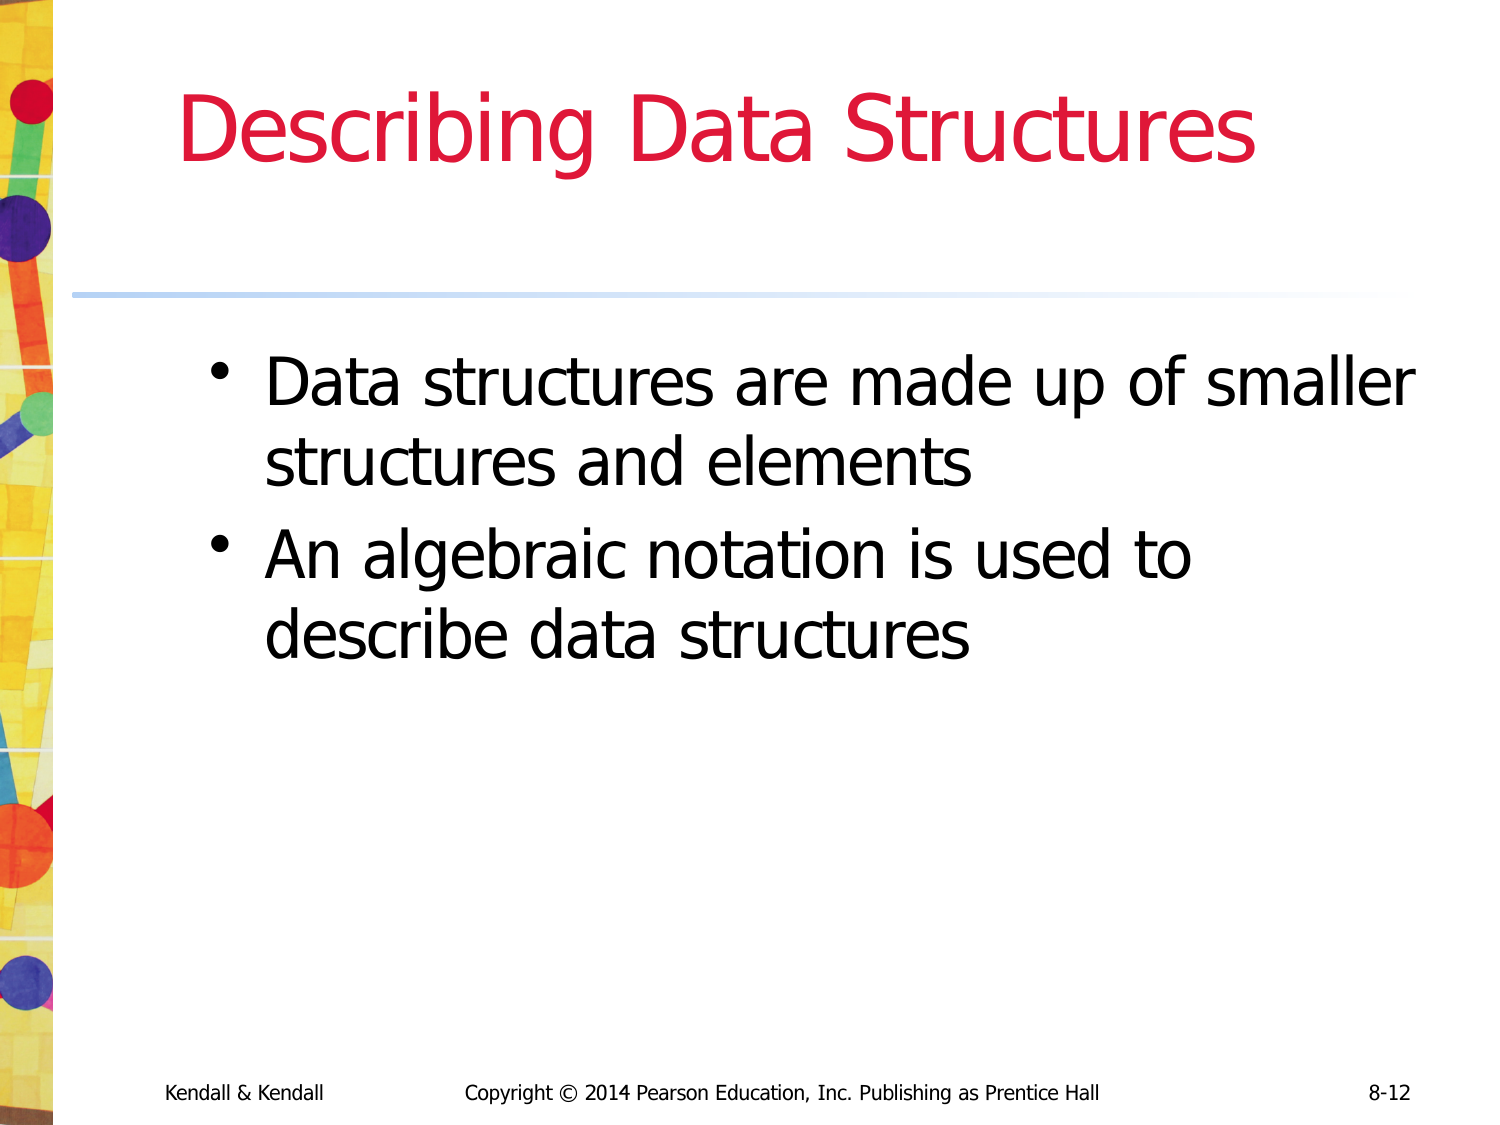

# Describing Data Structures
Data structures are made up of smaller structures and elements
An algebraic notation is used to describe data structures
Kendall & Kendall	Copyright © 2014 Pearson Education, Inc. Publishing as Prentice Hall
8-12